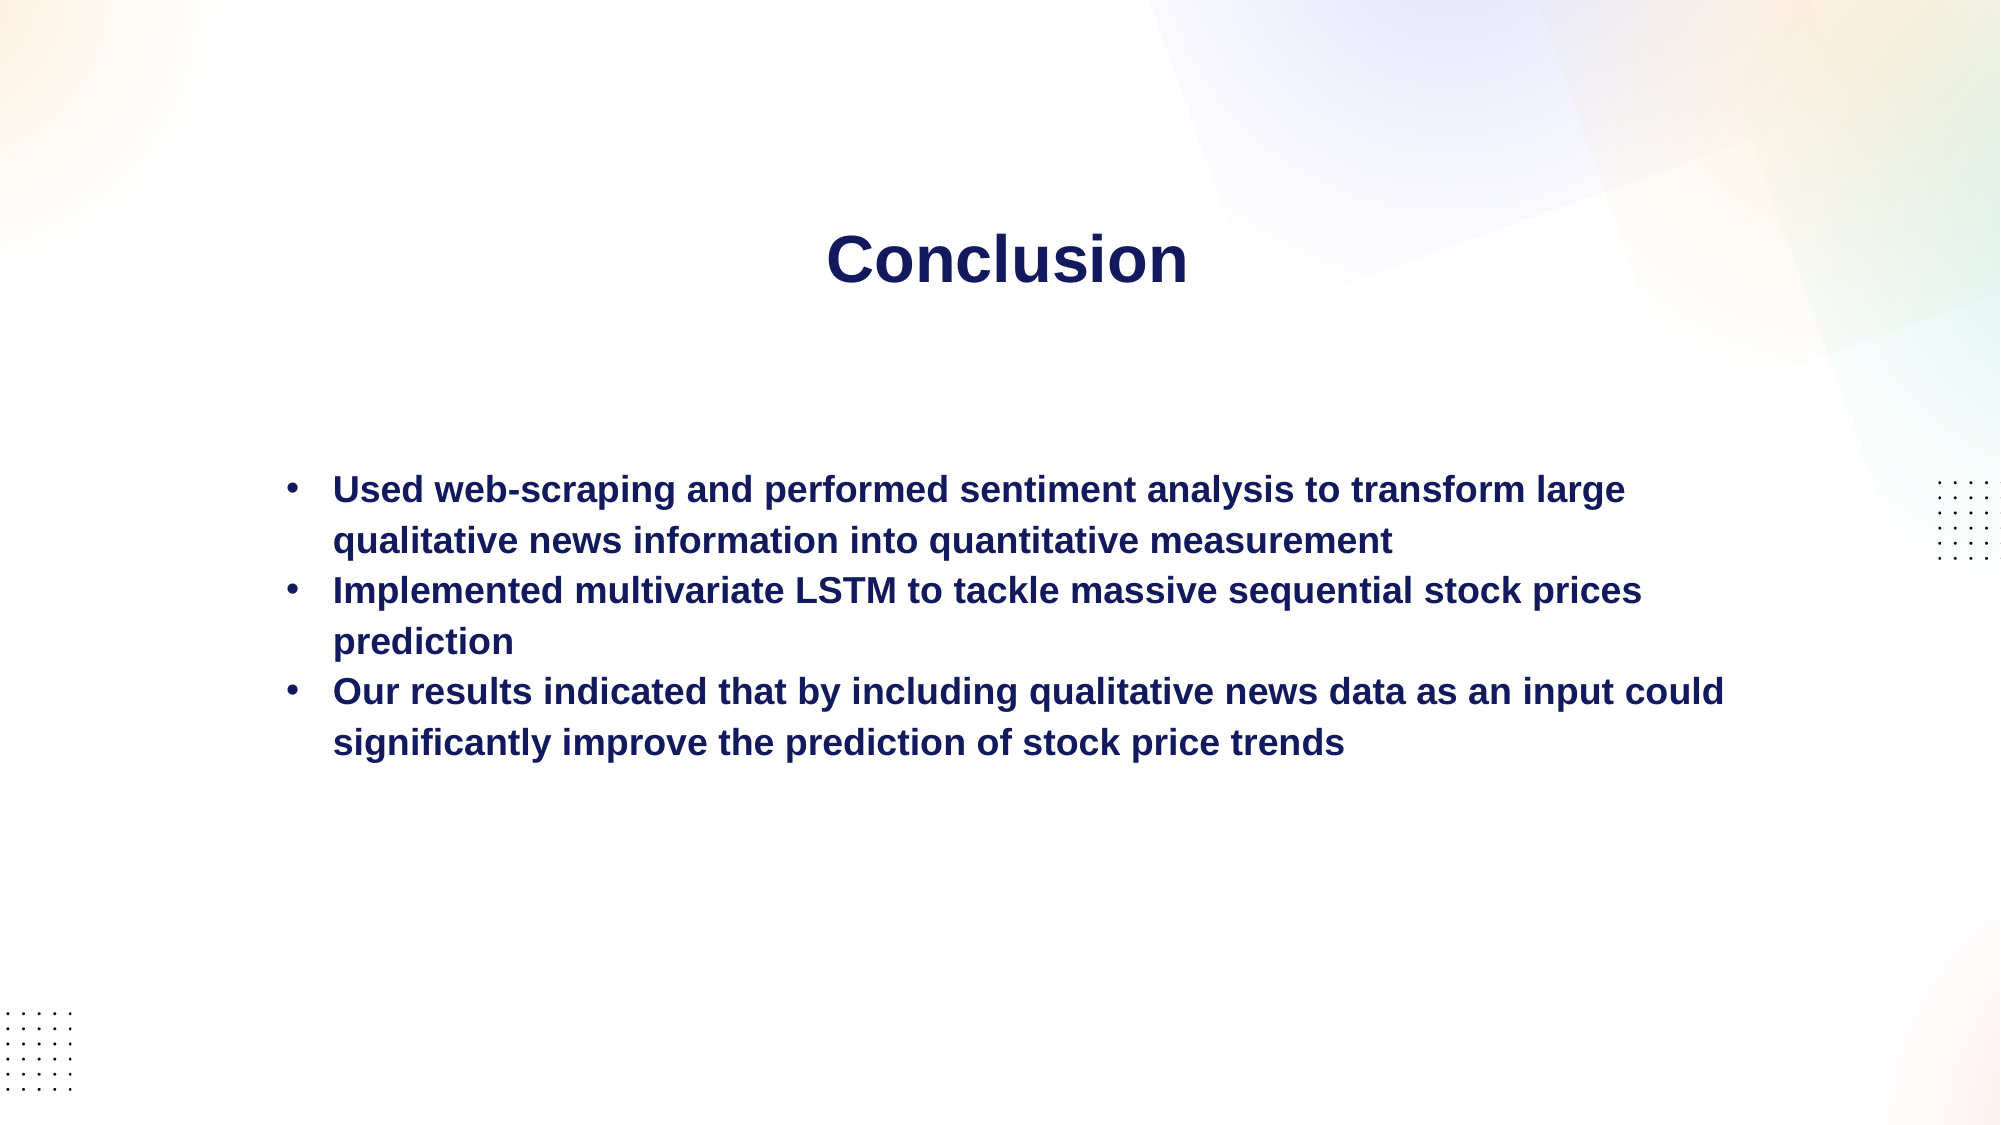

Conclusion
Used web-scraping and performed sentiment analysis to transform large qualitative news information into quantitative measurement
Implemented multivariate LSTM to tackle massive sequential stock prices prediction
Our results indicated that by including qualitative news data as an input could significantly improve the prediction of stock price trends